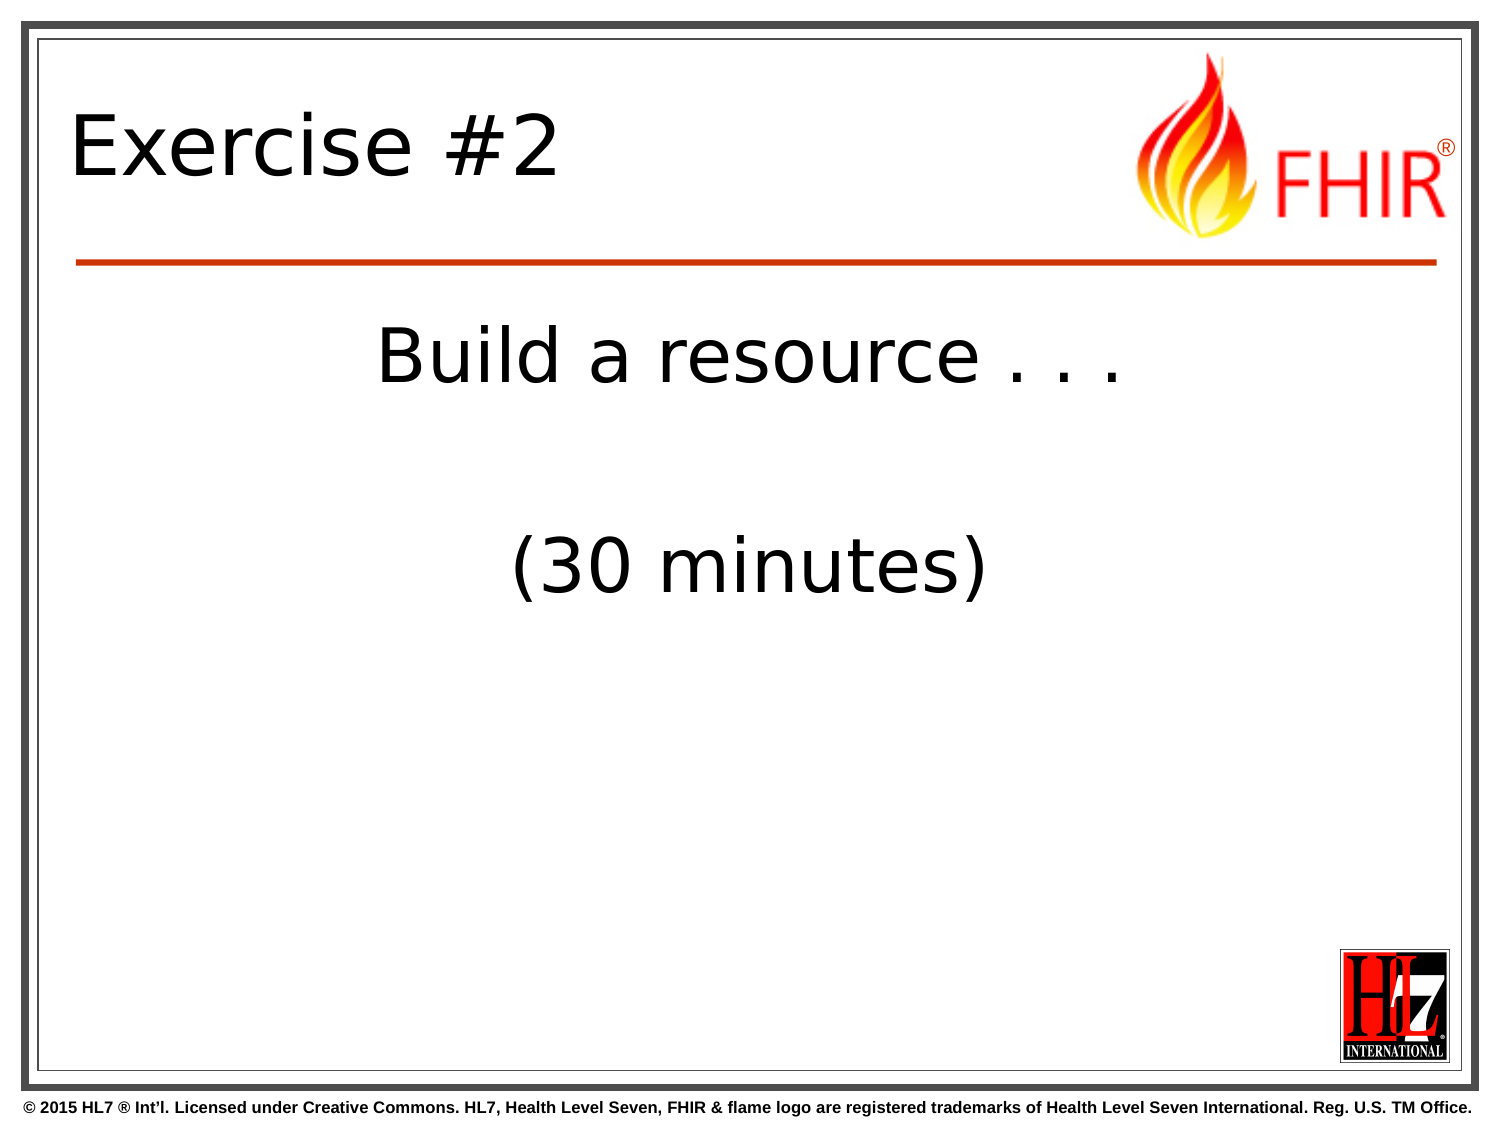

# Exercise #2
Build a resource . . .

(30 minutes)